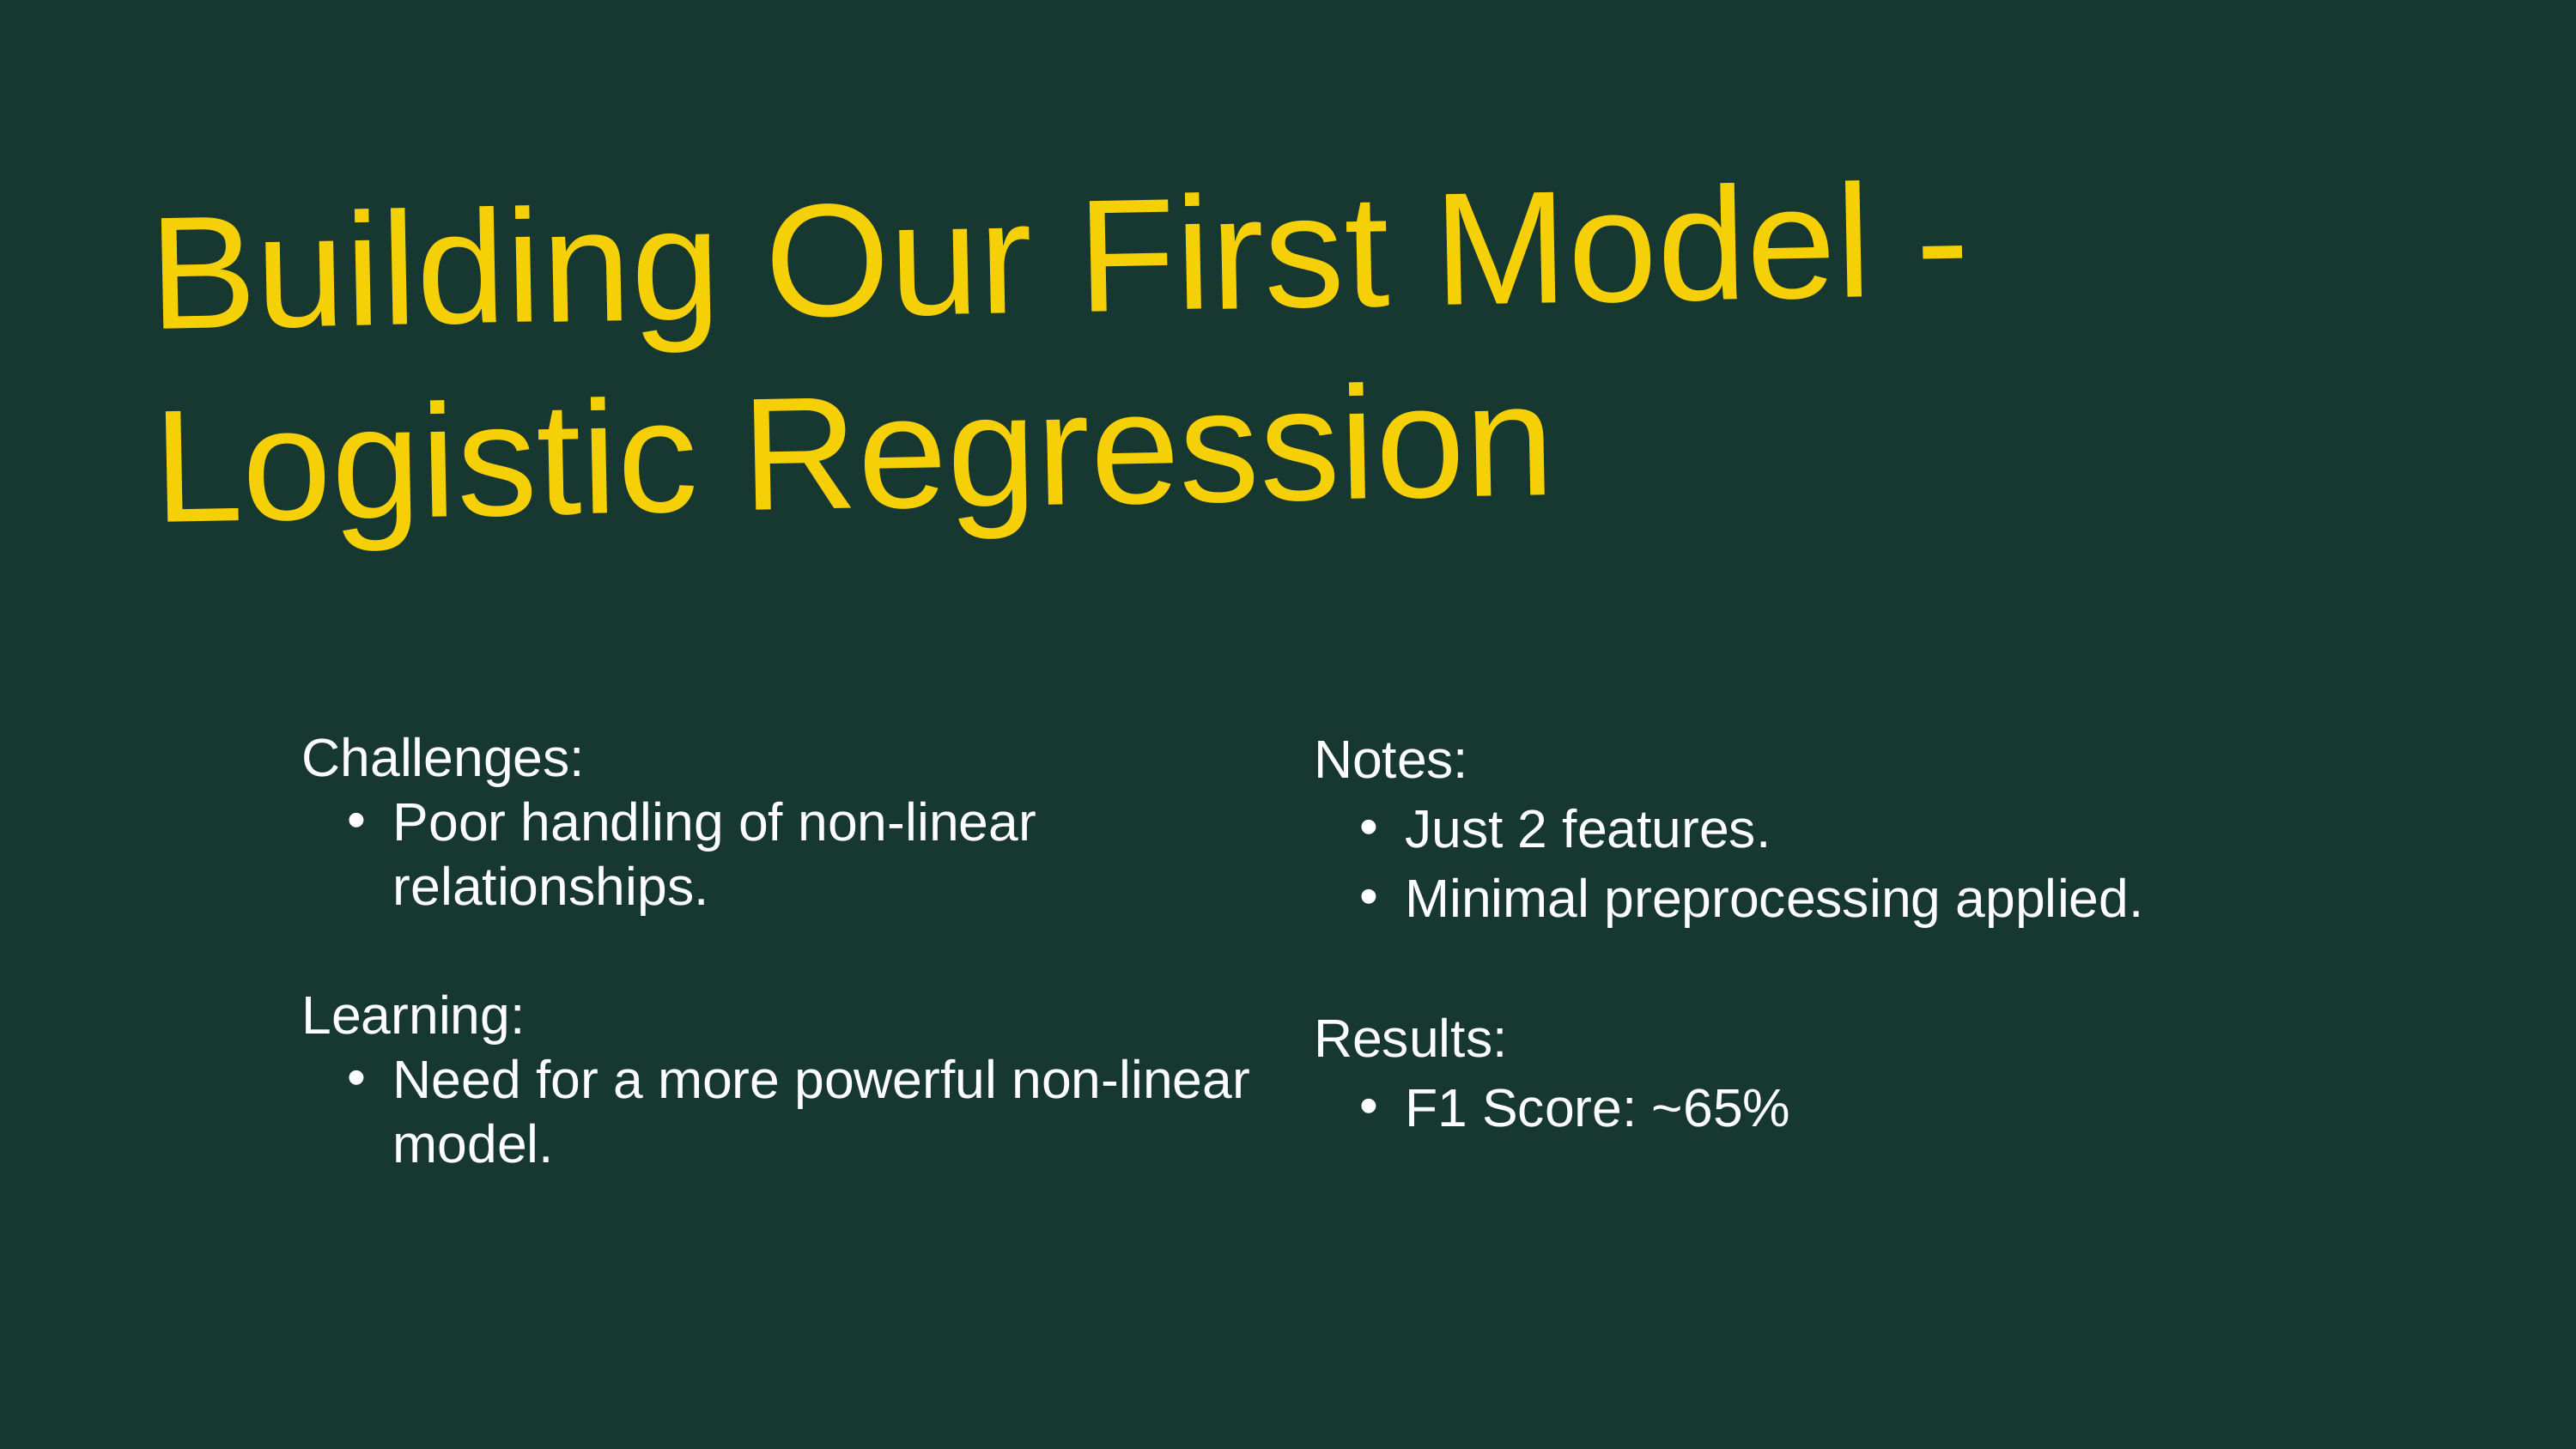

Building Our First Model - Logistic Regression
Notes:
Just 2 features.
Minimal preprocessing applied.

Results:
F1 Score: ~65%

Challenges:
Poor handling of non-linear relationships.

Learning:
Need for a more powerful non-linear model.